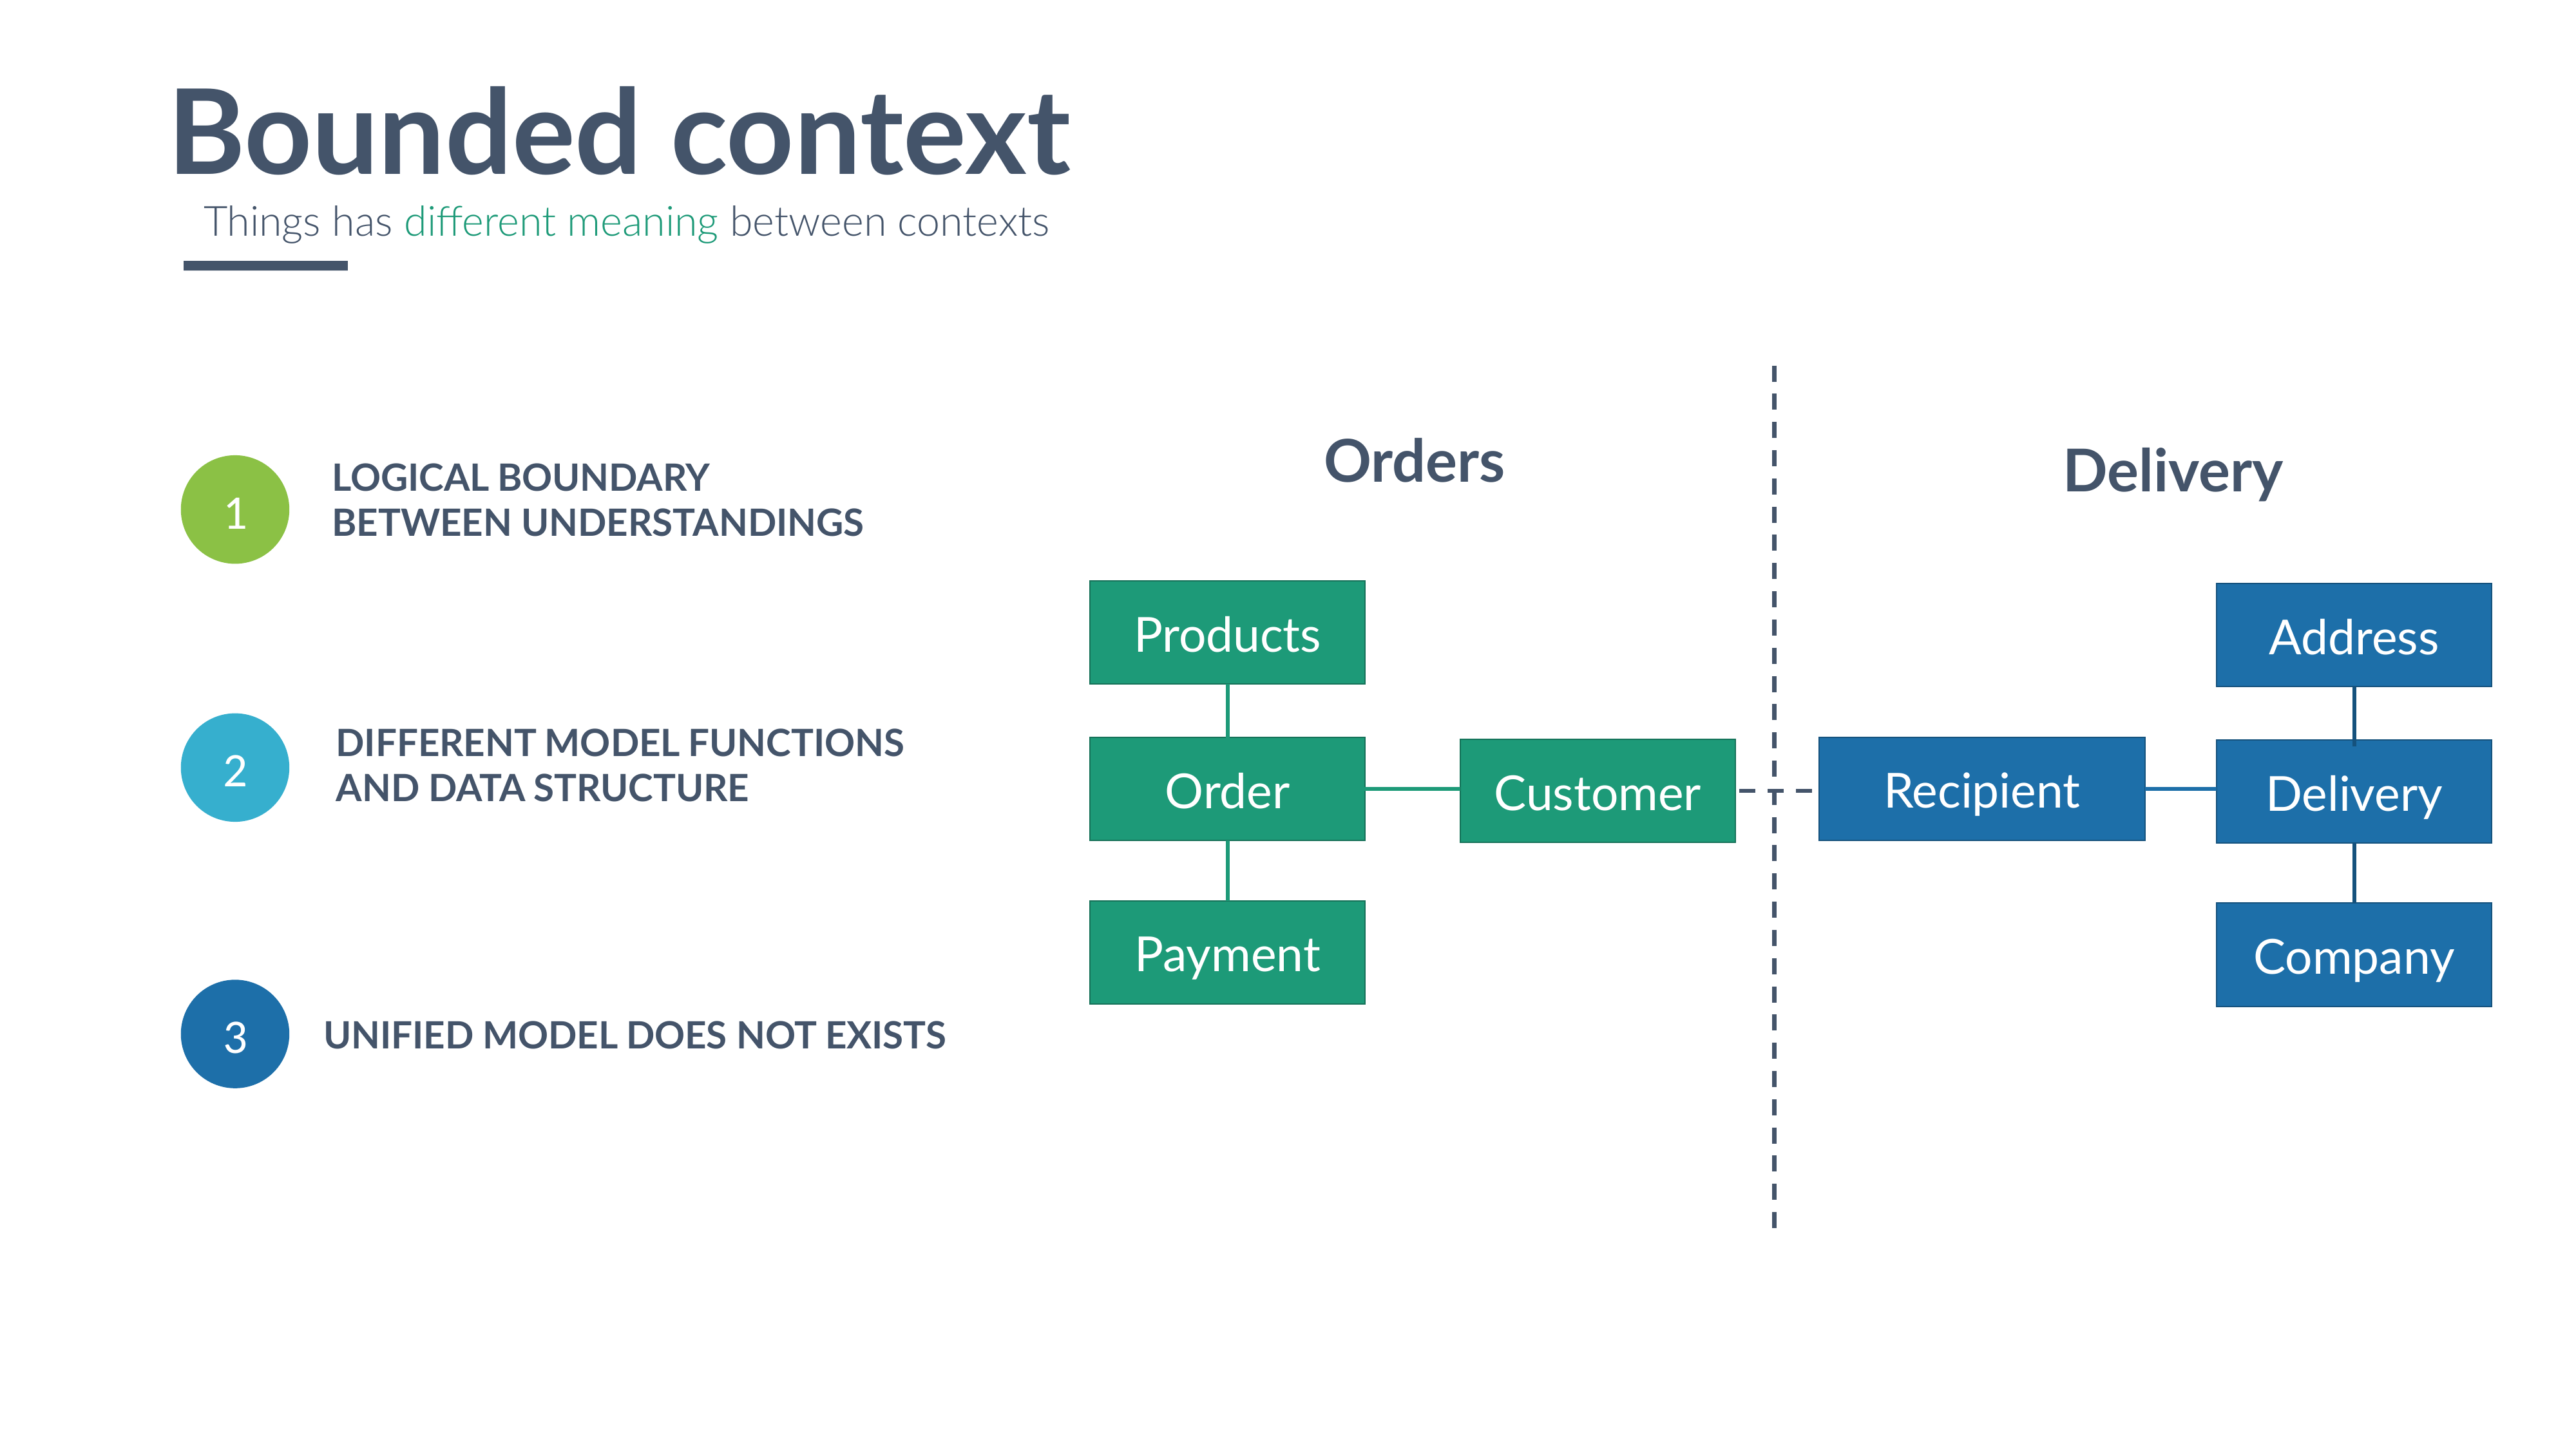

Bounded context
Things has different meaning between contexts

Orders
Delivery
LOGICAL BOUNDARY BETWEEN UNDERSTANDINGS
1
Products
Address
2
DIFFERENT MODEL FUNCTIONS
AND DATA STRUCTURE
Recipient
Order
Customer
Delivery
Payment
Company
3
UNIFIED MODEL DOES NOT EXISTS